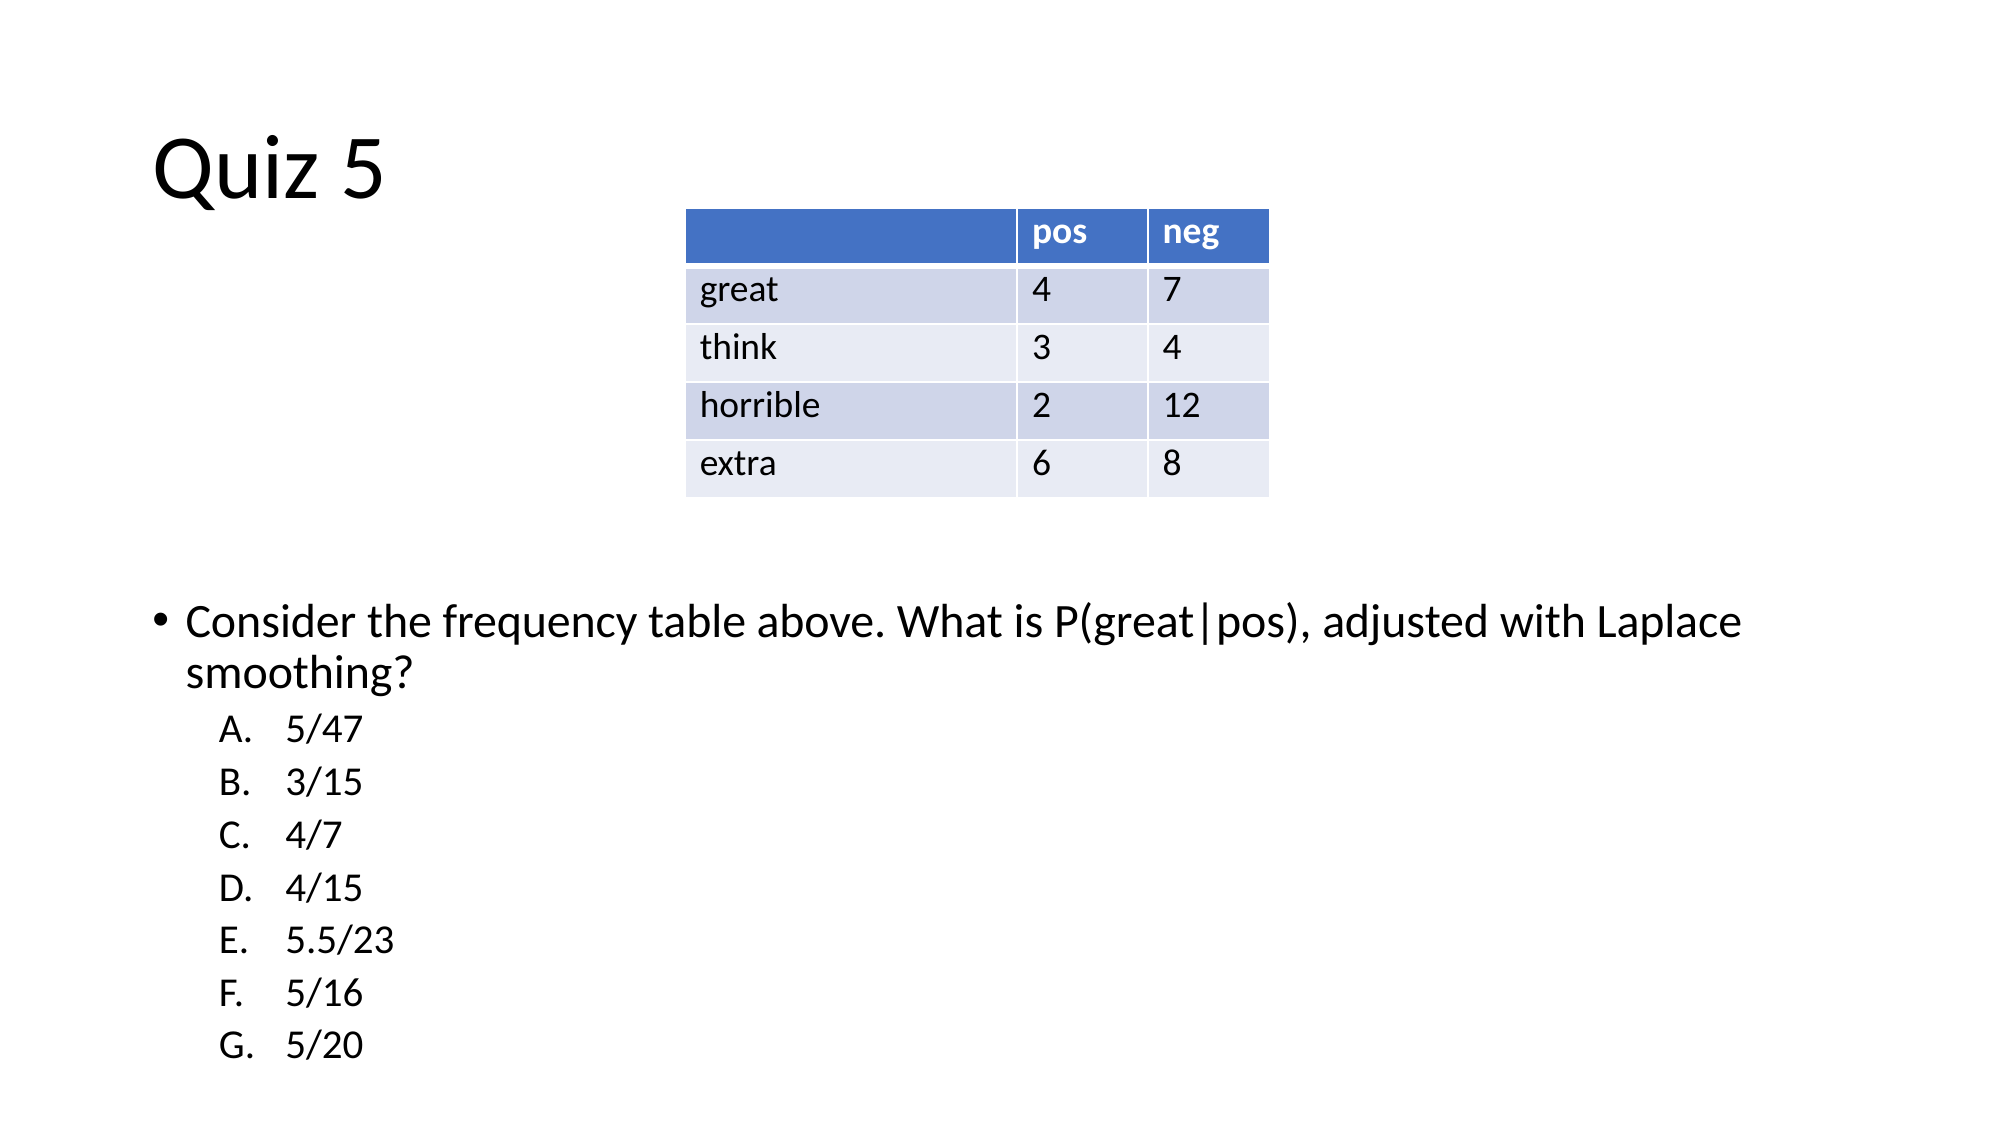

# Quiz 5
|  | pos | neg |
| --- | --- | --- |
| great | 4 | 7 |
| think | 3 | 4 |
| horrible | 2 | 12 |
| extra | 6 | 8 |
Consider the frequency table above. What is P(great|pos), adjusted with Laplace smoothing?
5/47
3/15
4/7
4/15
5.5/23
5/16
5/20